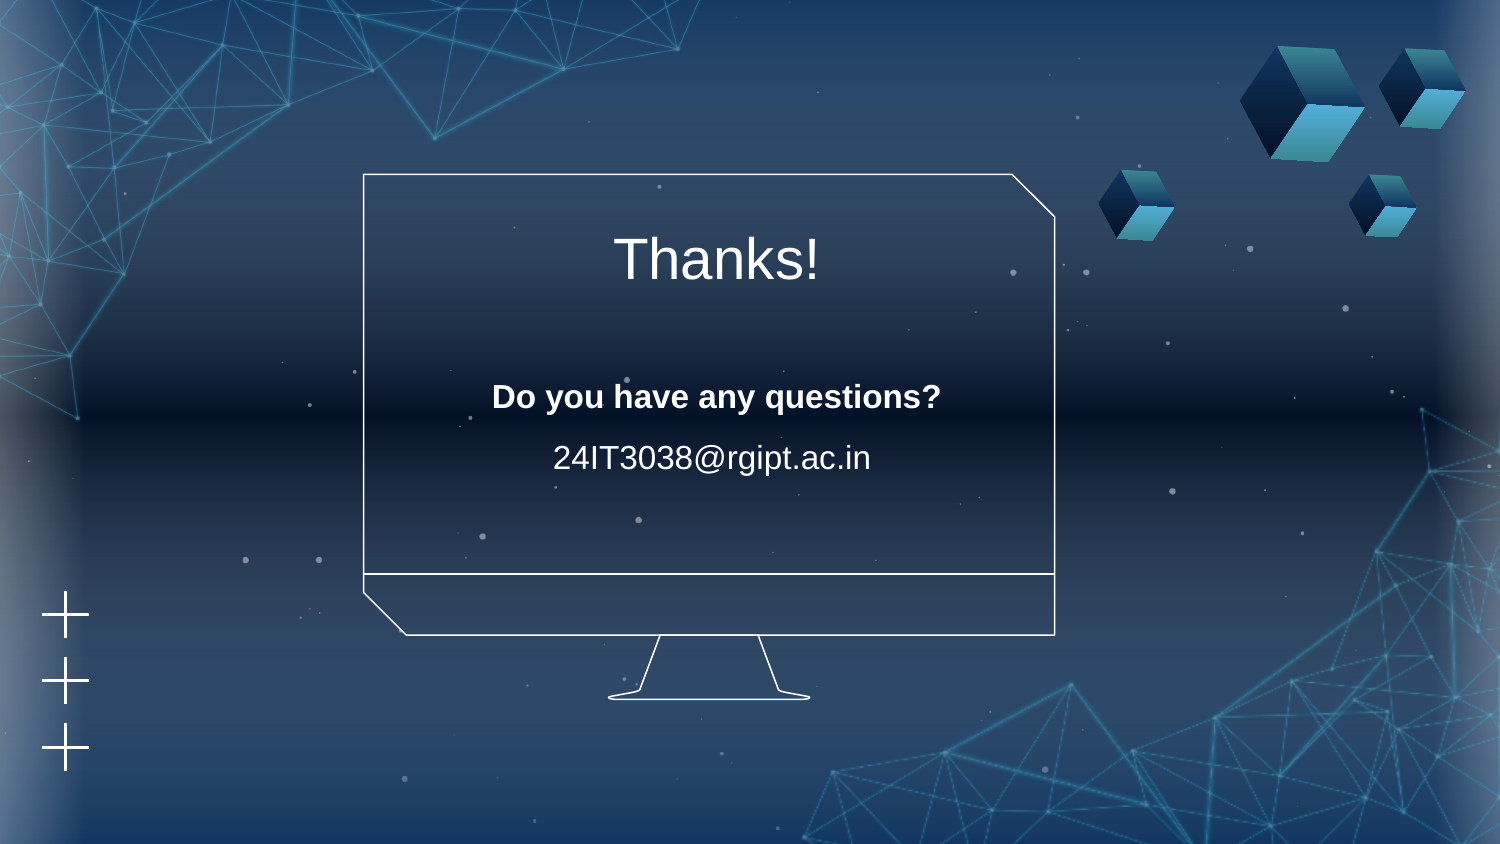

Thanks!

Do you have any questions?
24IT3038@rgipt.ac.in